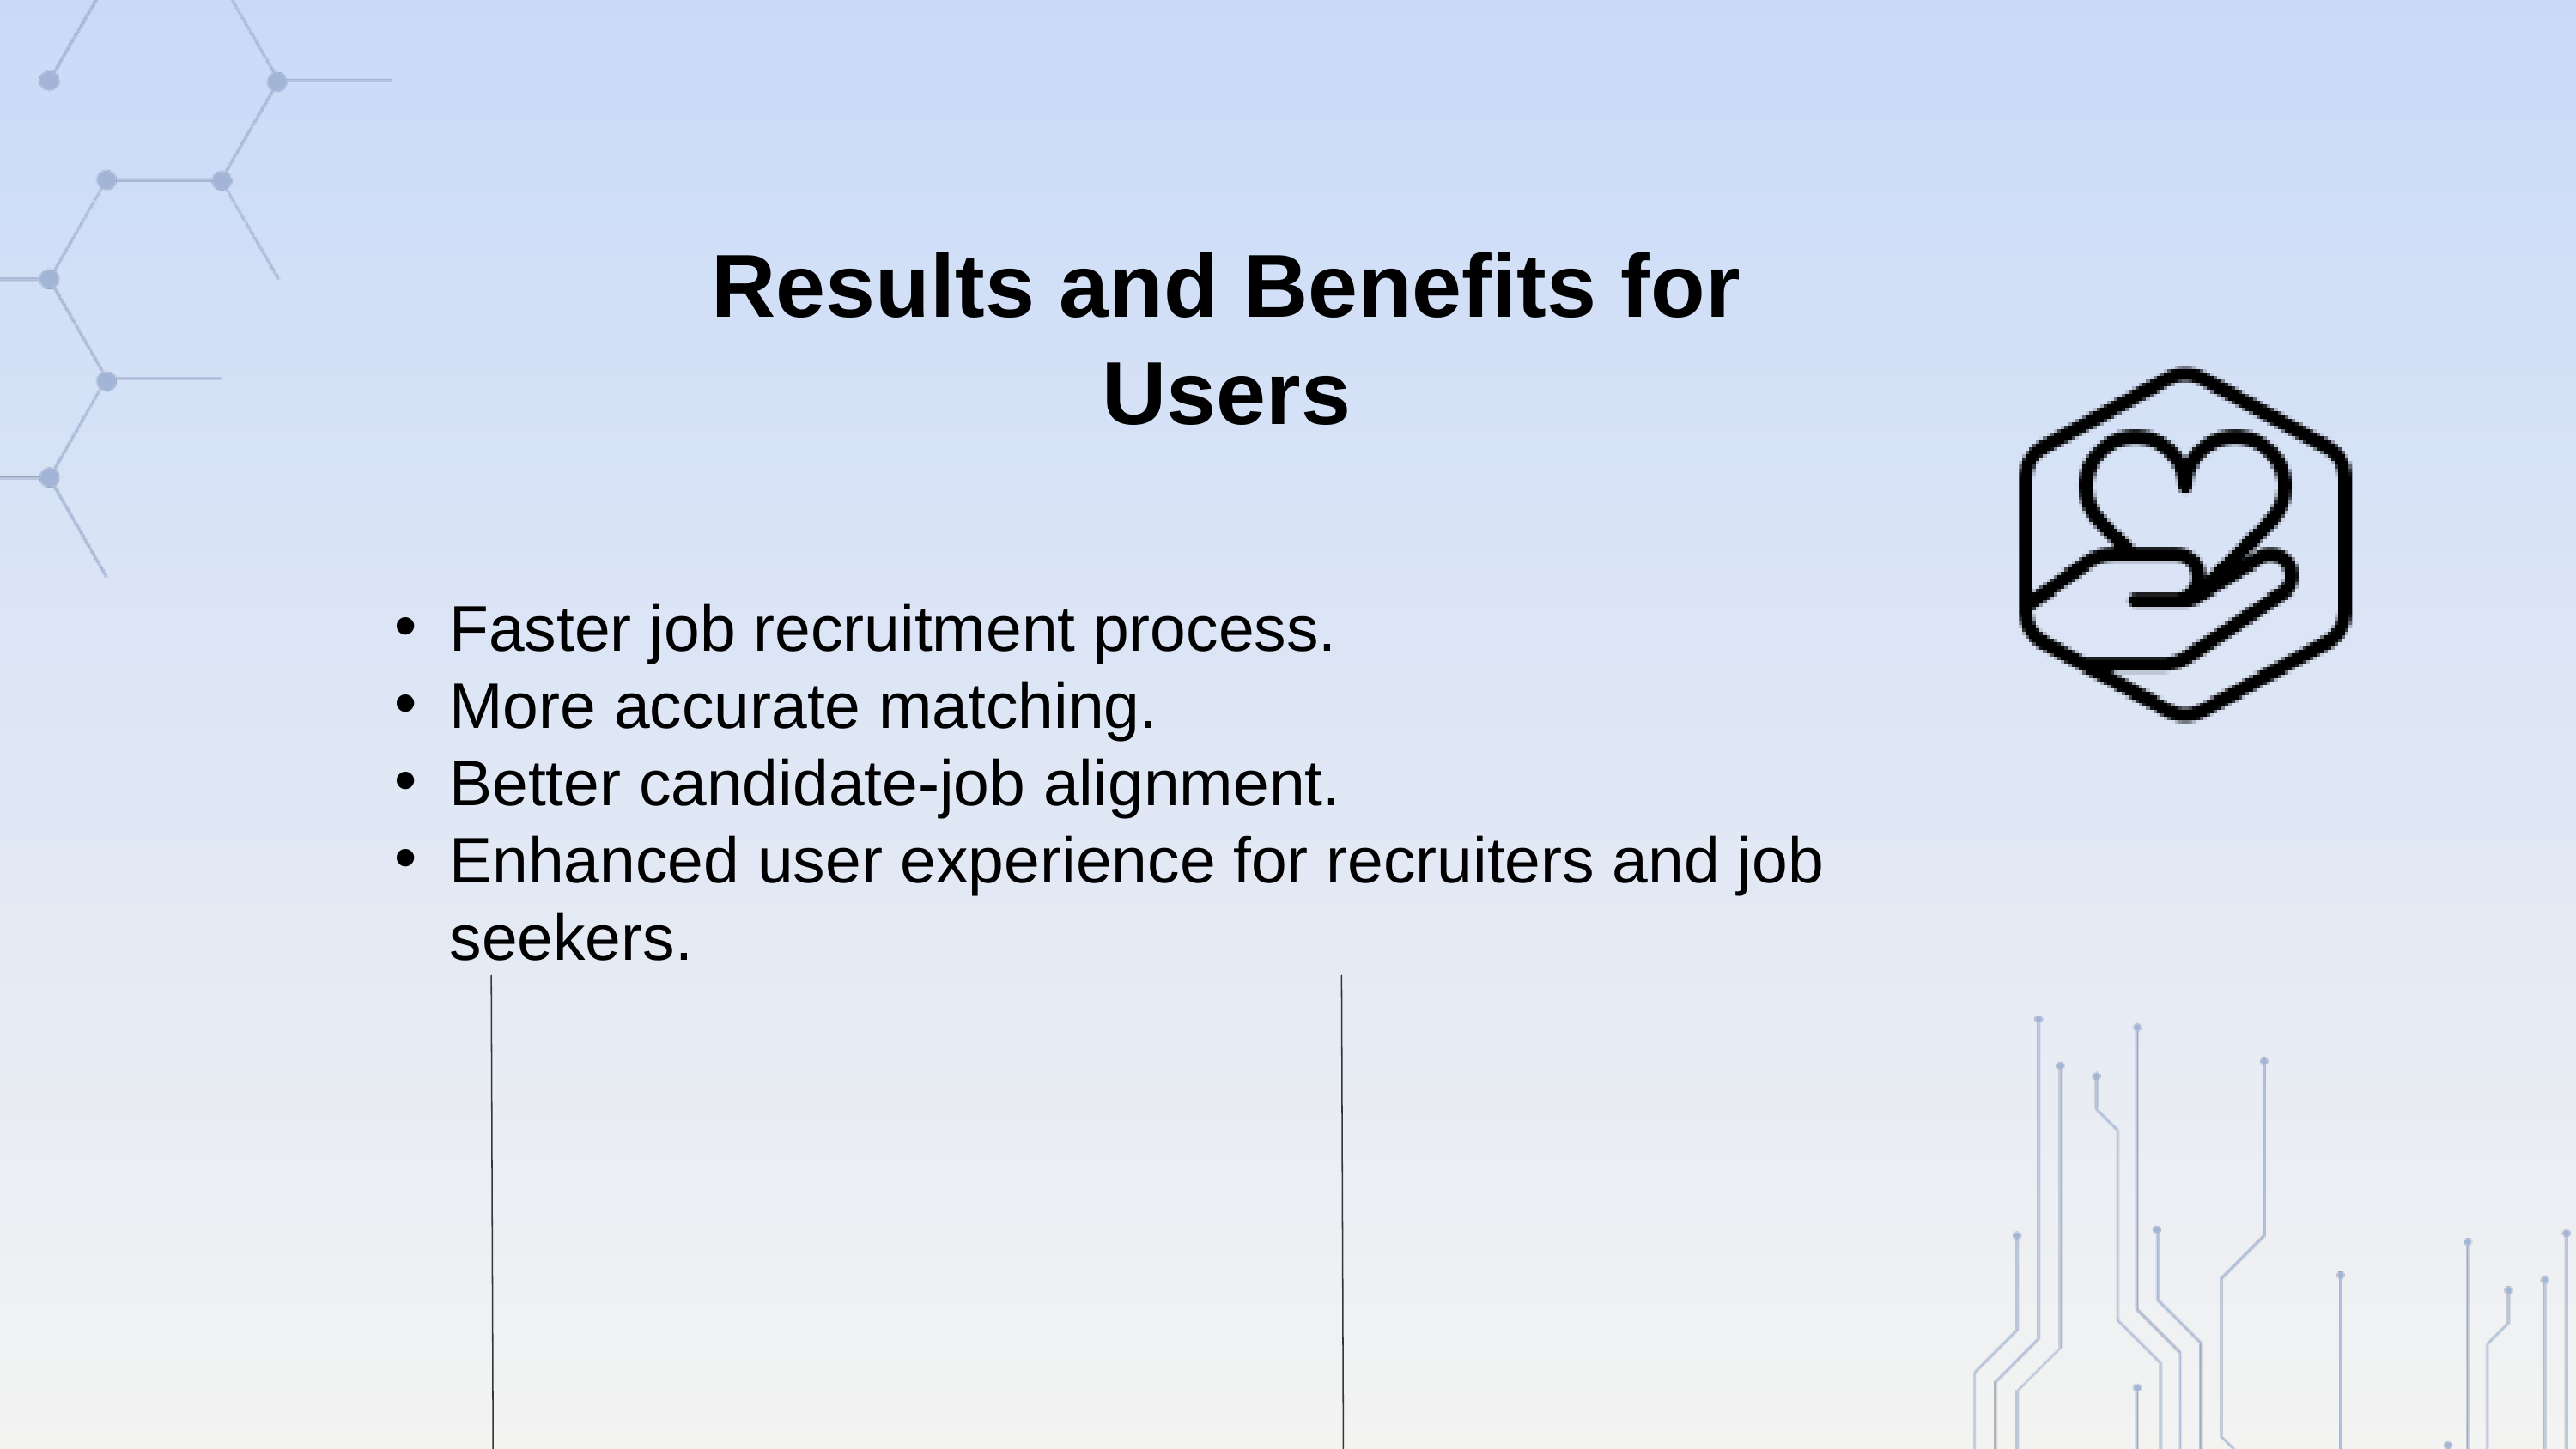

Results and Benefits for Users

Faster job recruitment process.
More accurate matching.
Better candidate-job alignment.
Enhanced user experience for recruiters and job seekers.